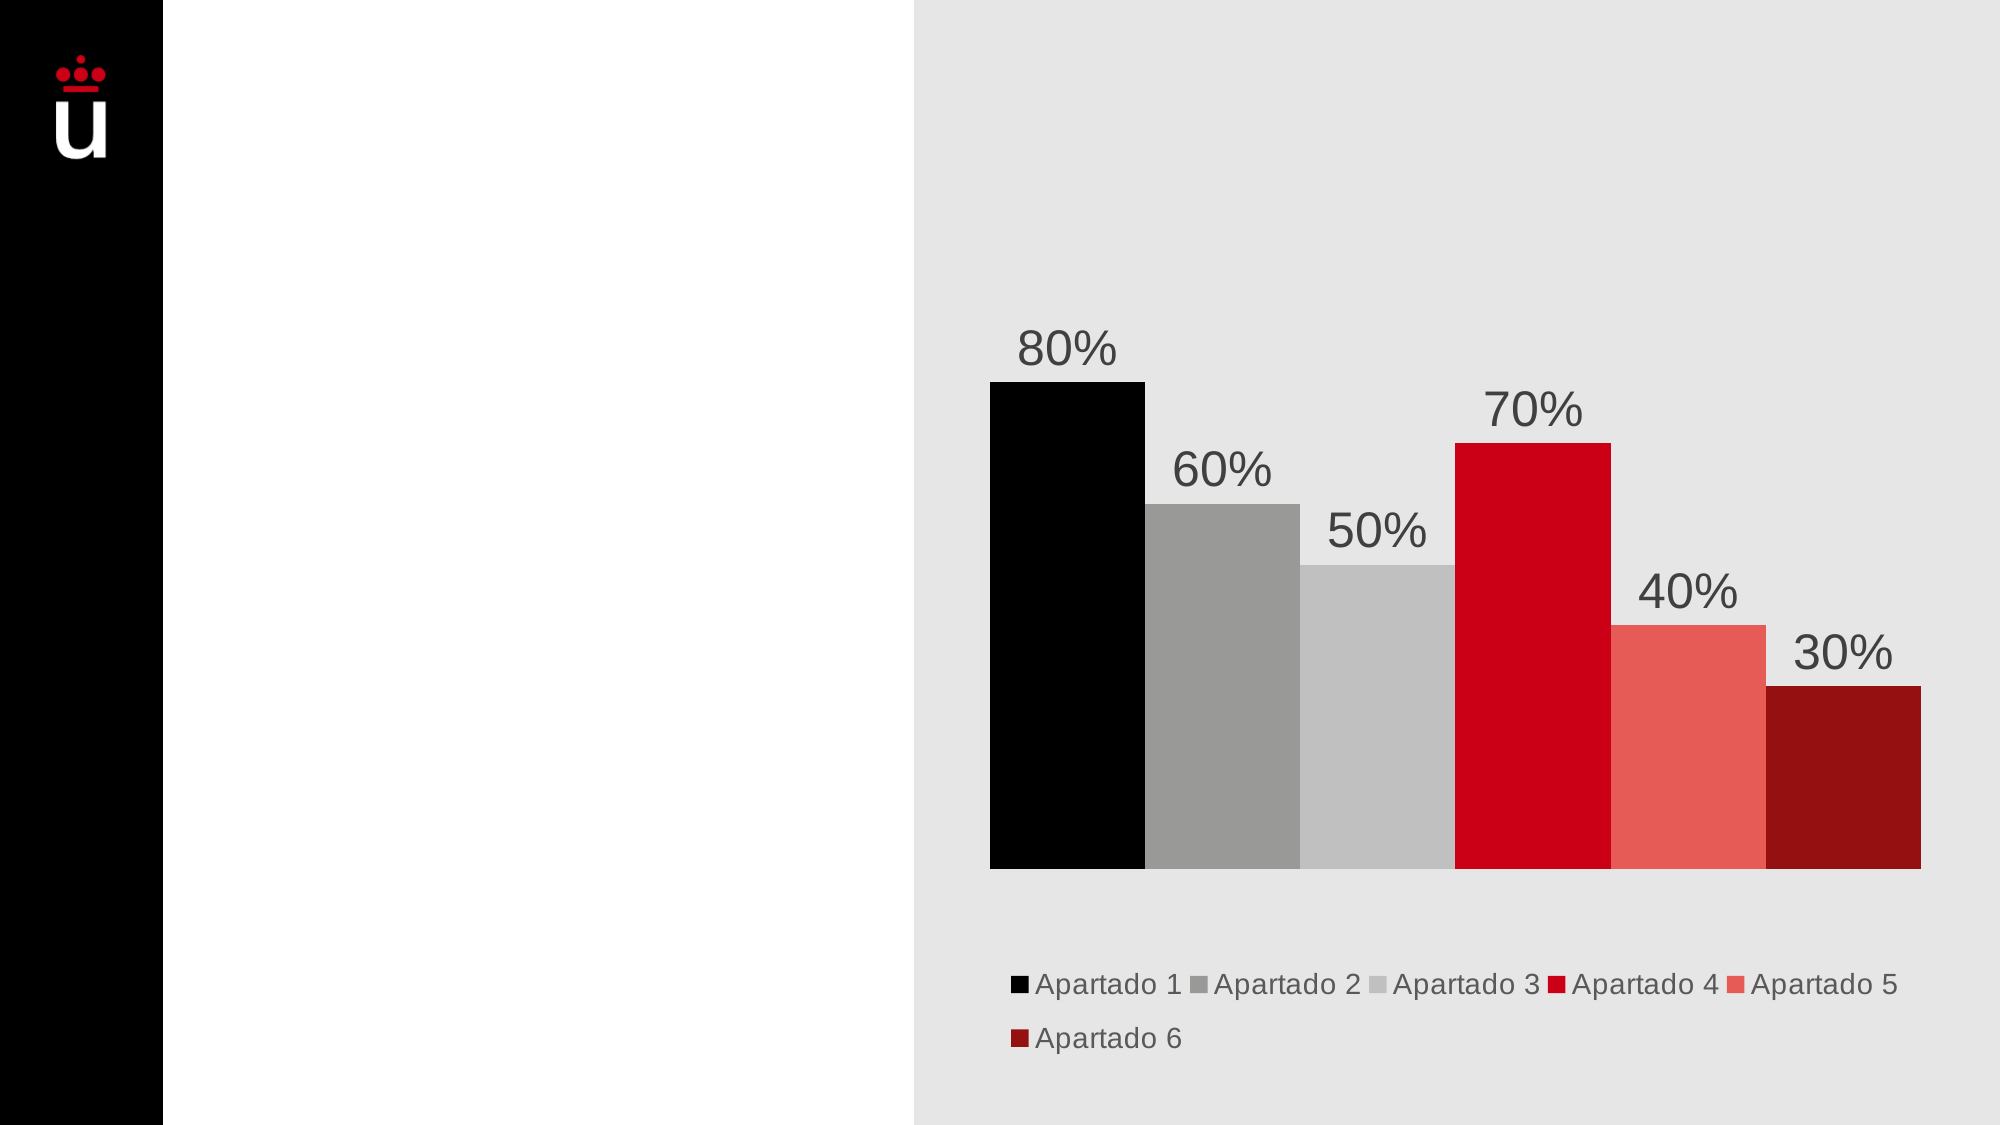

### Chart

| Category | Apartado 1 | Apartado 2 | Apartado 3 | Apartado 4 | Apartado 5 | Apartado 6 |
|---|---|---|---|---|---|---|
| Categoría 1 | 0.8 | 0.6 | 0.5 | 0.7 | 0.4 | 0.3 |
#